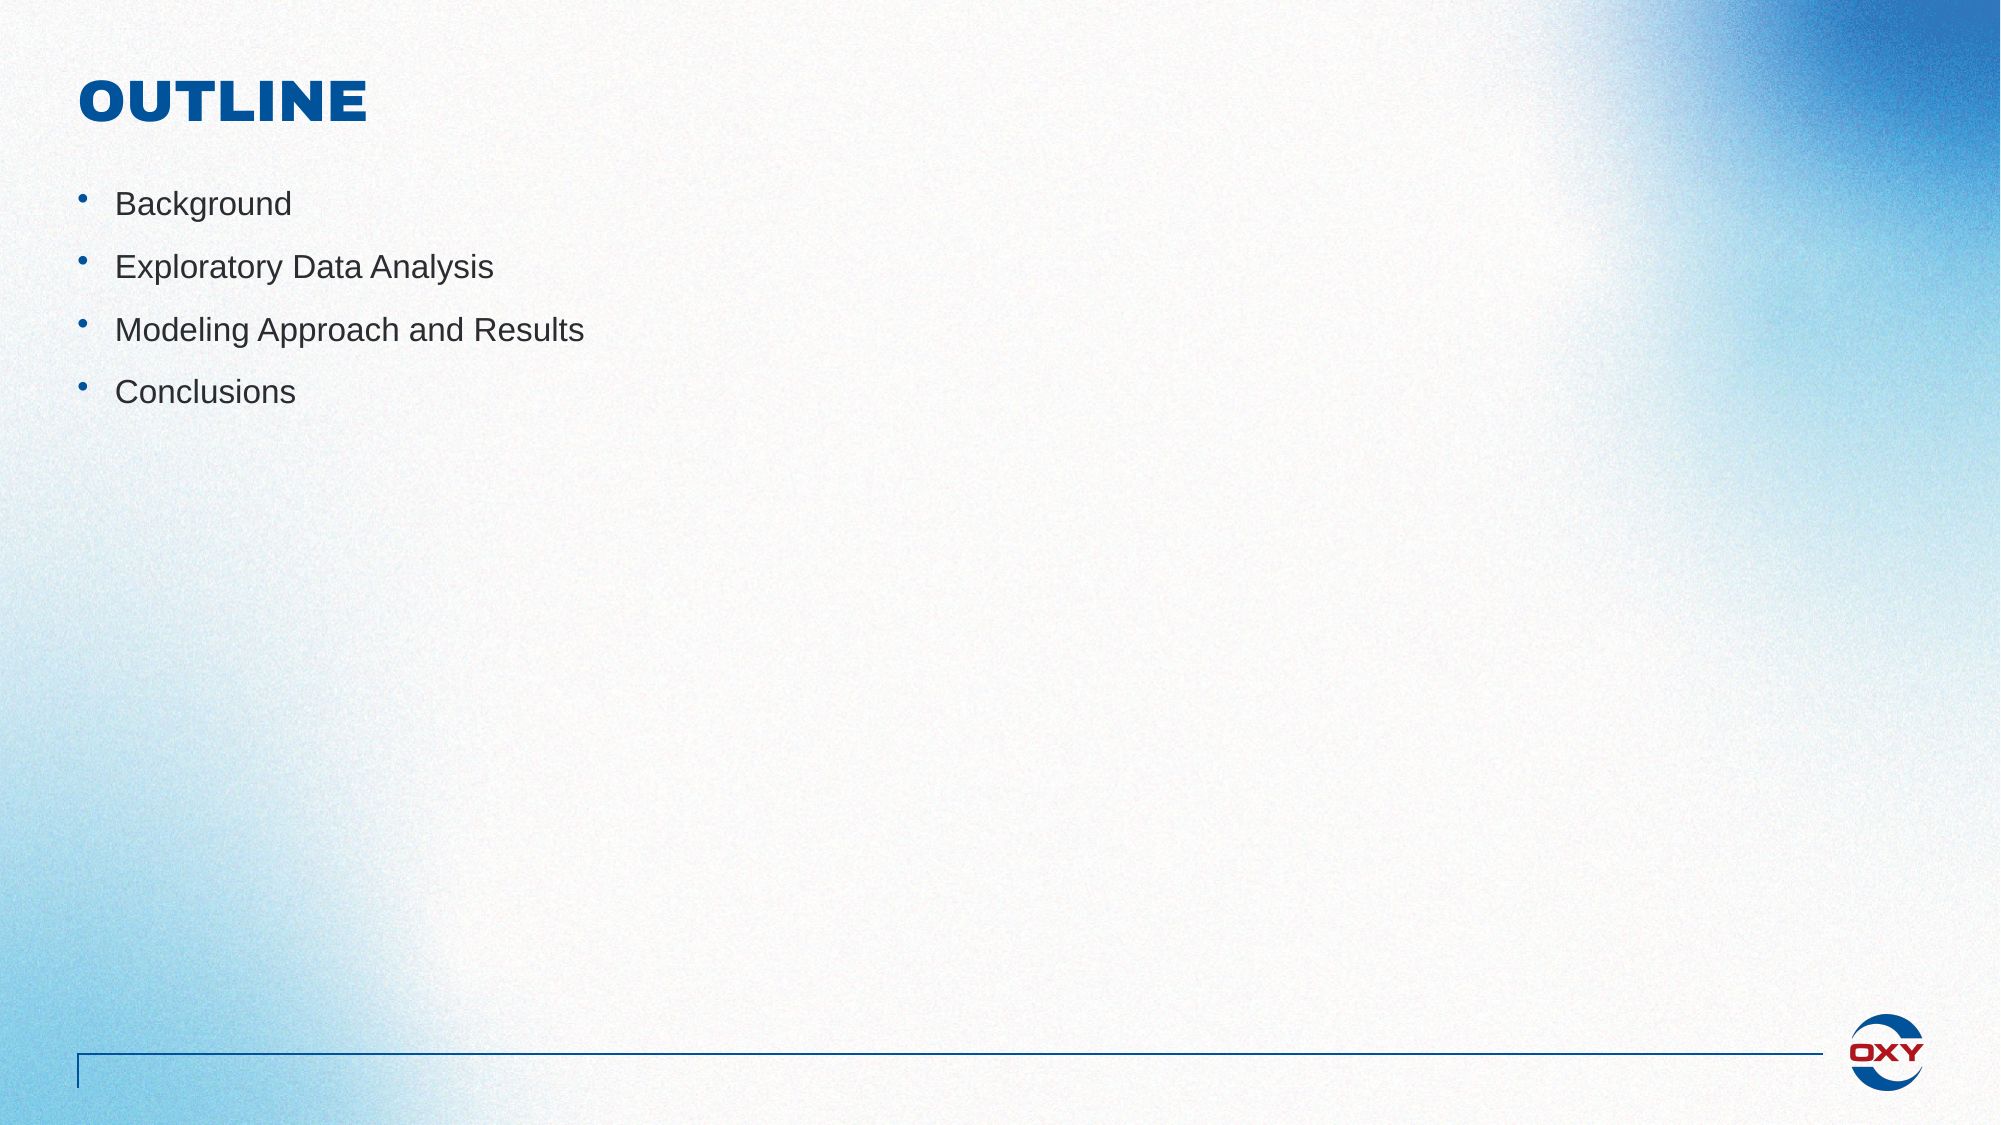

# Outline
Background
Exploratory Data Analysis
Modeling Approach and Results
Conclusions